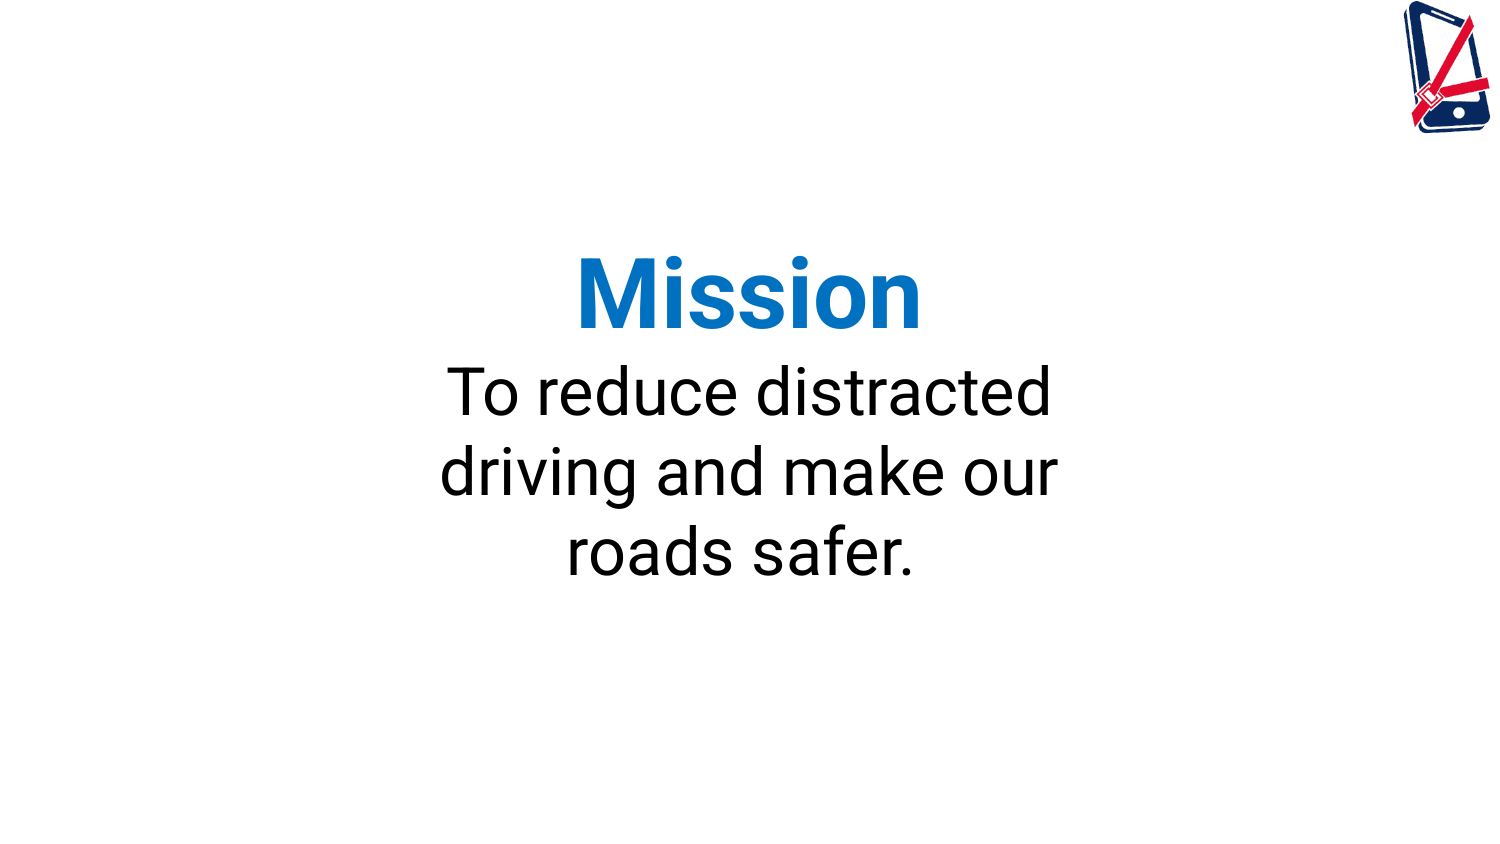

Mission
To reduce distracted driving and make our roads safer.